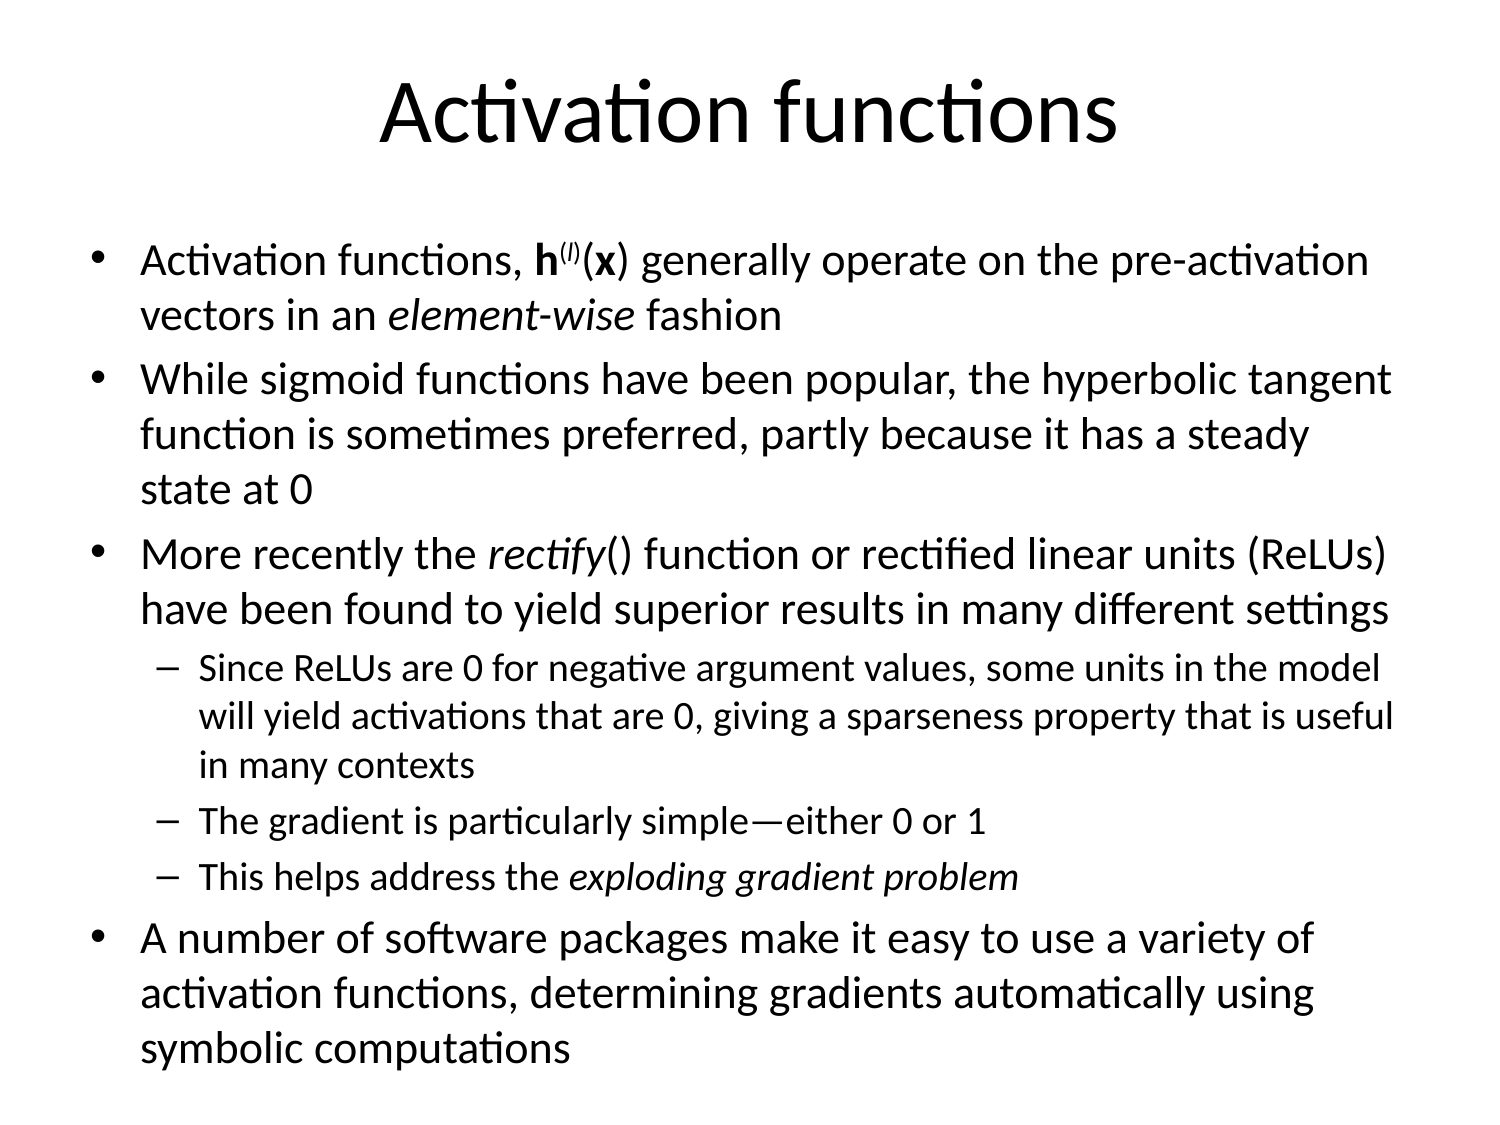

# Activation functions
Activation functions, h(l)(x) generally operate on the pre-activation vectors in an element-wise fashion
While sigmoid functions have been popular, the hyperbolic tangent function is sometimes preferred, partly because it has a steady state at 0
More recently the rectify() function or rectified linear units (ReLUs) have been found to yield superior results in many different settings
Since ReLUs are 0 for negative argument values, some units in the model will yield activations that are 0, giving a sparseness property that is useful in many contexts
The gradient is particularly simple—either 0 or 1
This helps address the exploding gradient problem
A number of software packages make it easy to use a variety of activation functions, determining gradients automatically using symbolic computations